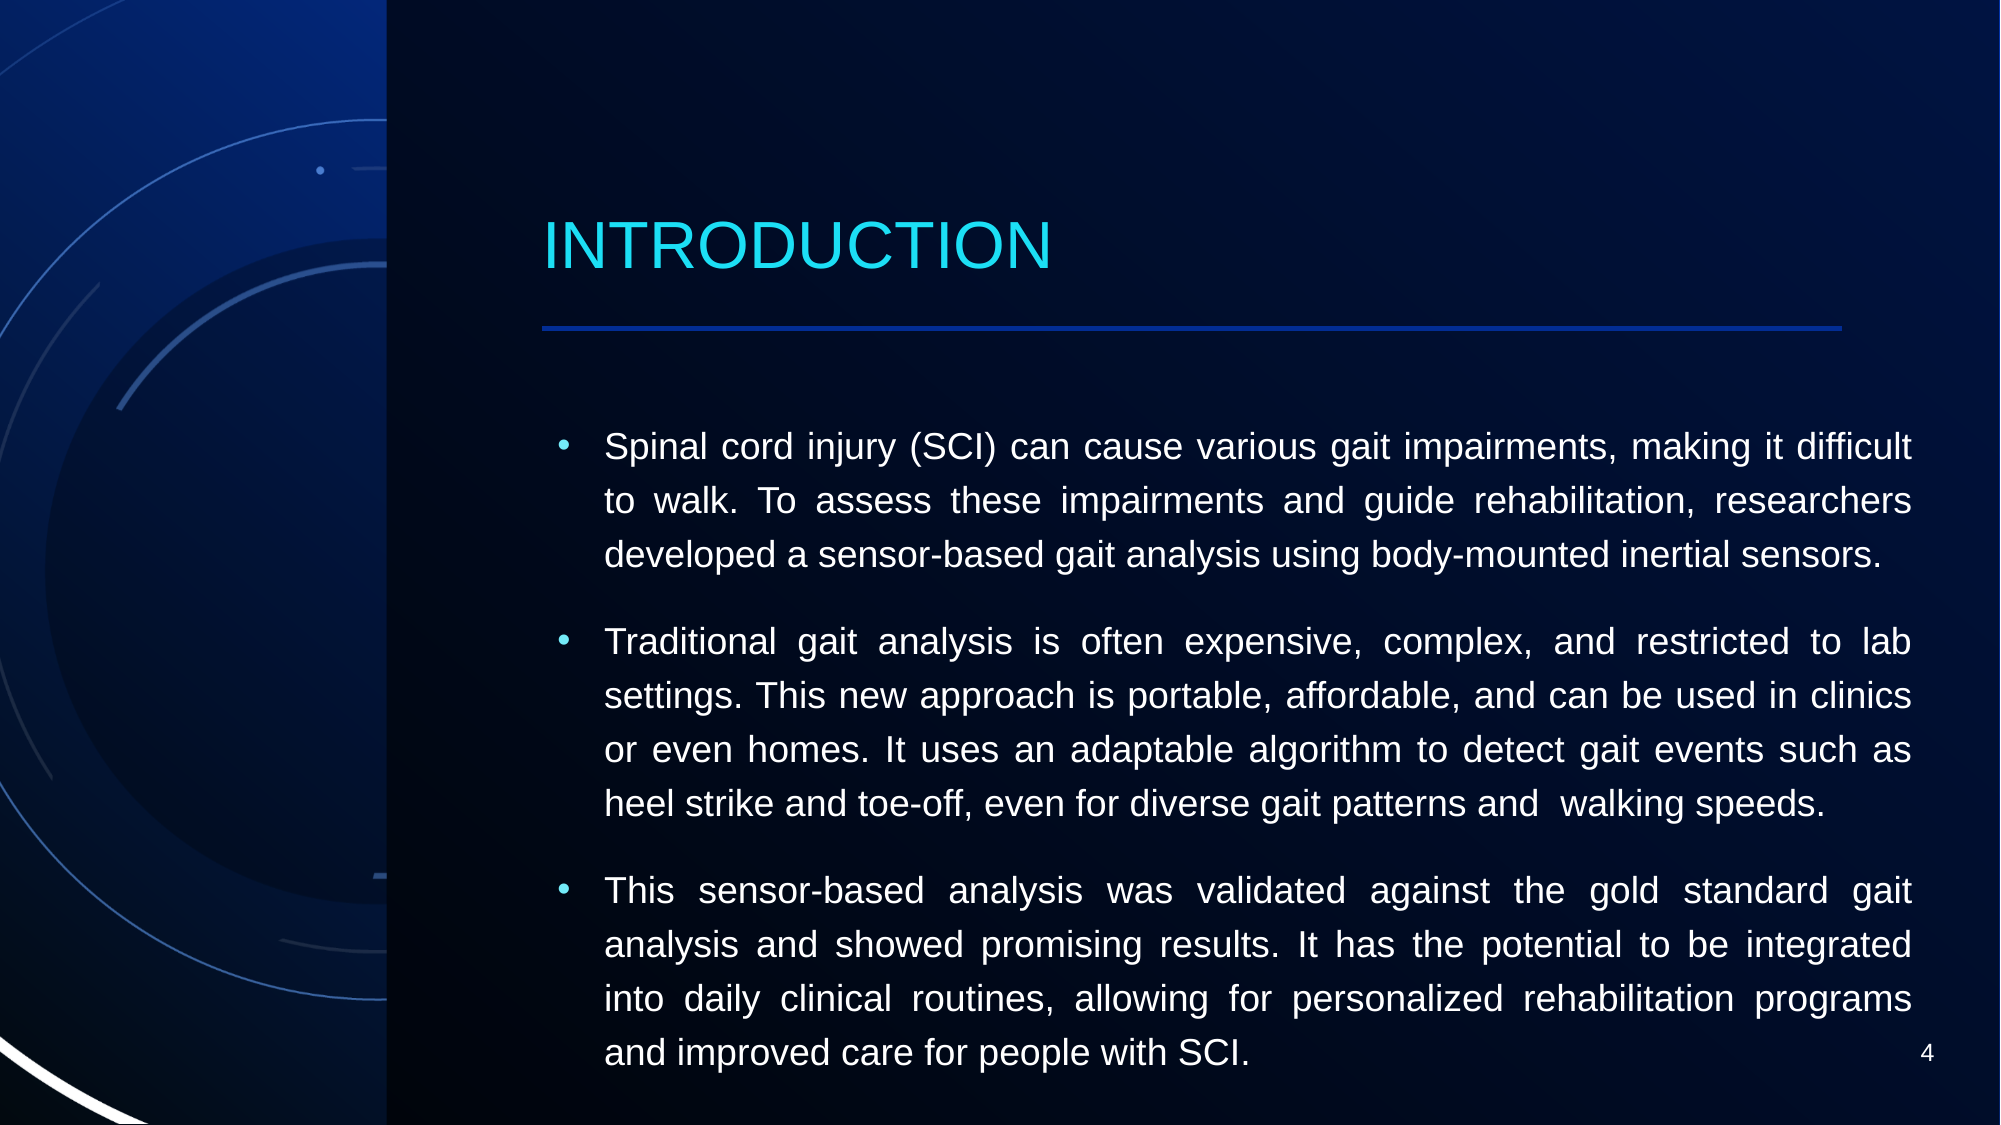

# Introduction
Spinal cord injury (SCI) can cause various gait impairments, making it difficult to walk. To assess these impairments and guide rehabilitation, researchers developed a sensor-based gait analysis using body-mounted inertial sensors.
Traditional gait analysis is often expensive, complex, and restricted to lab settings. This new approach is portable, affordable, and can be used in clinics or even homes. It uses an adaptable algorithm to detect gait events such as heel strike and toe-off, even for diverse gait patterns and  walking speeds.
This sensor-based analysis was validated against the gold standard gait analysis and showed promising results. It has the potential to be integrated into daily clinical routines, allowing for personalized rehabilitation programs and improved care for people with SCI.

4